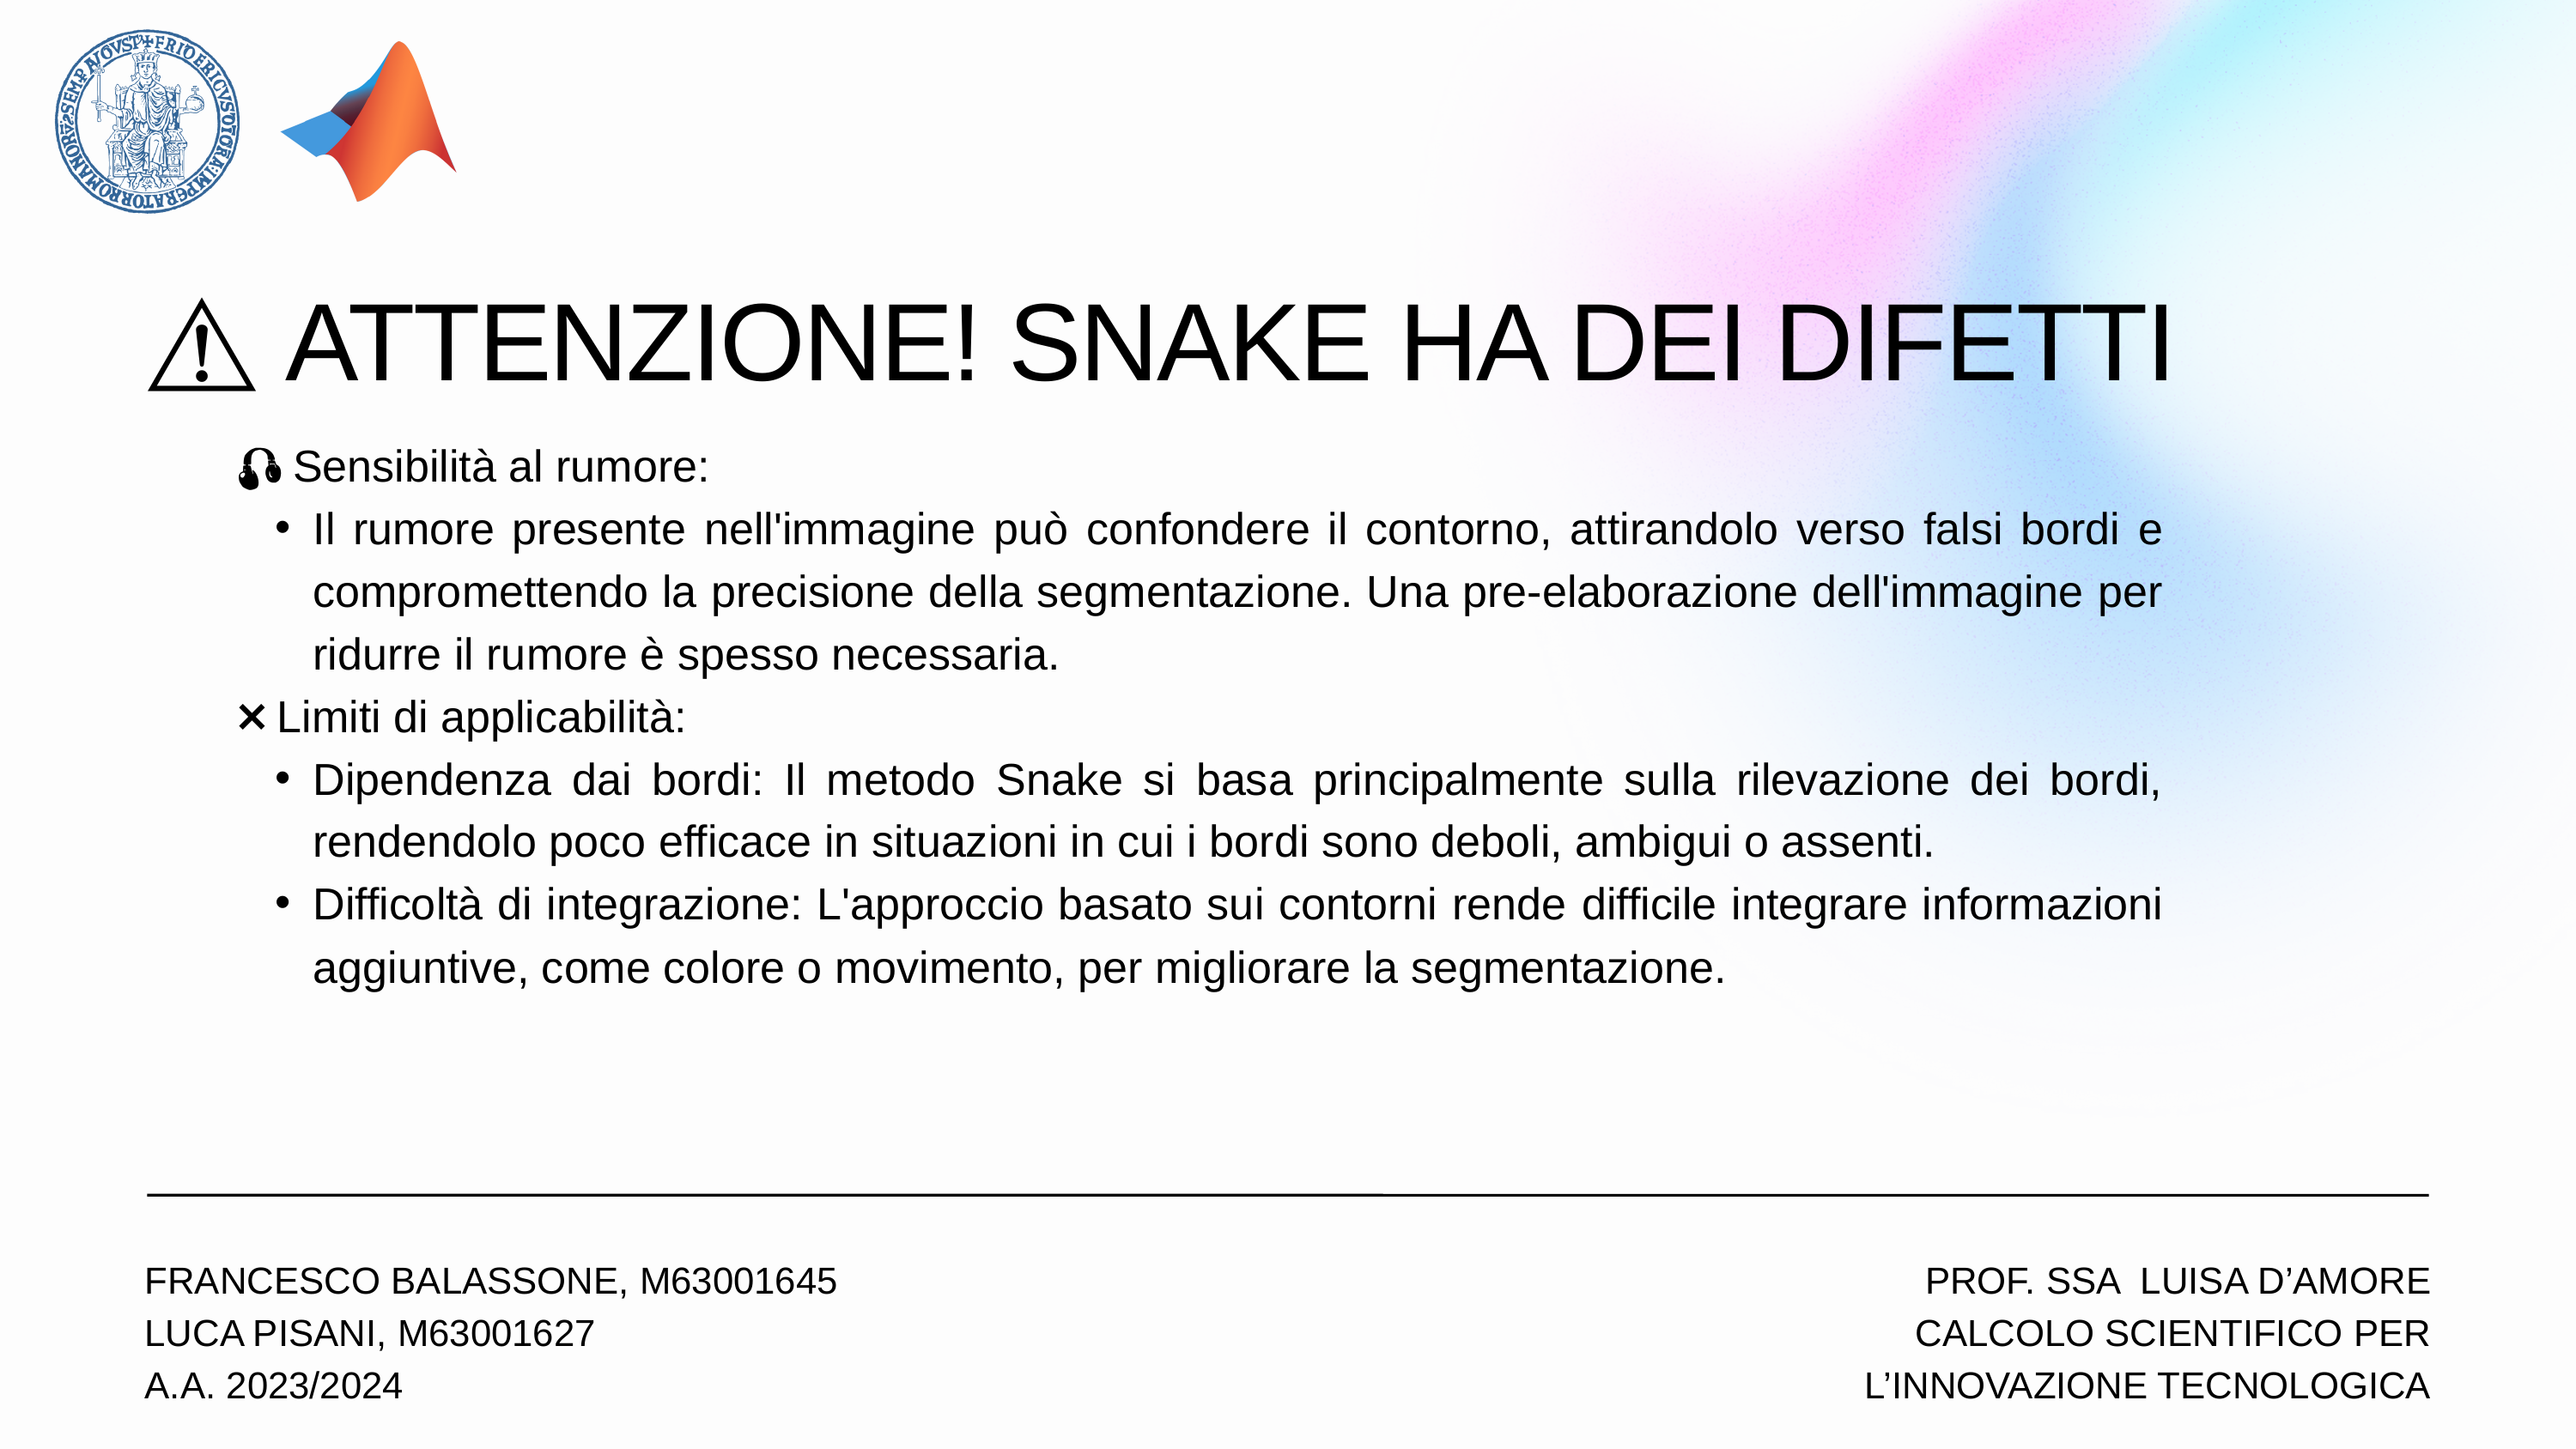

⚠️ ATTENZIONE! SNAKE HA DEI DIFETTI
🎧 Sensibilità al rumore:
Il rumore presente nell'immagine può confondere il contorno, attirandolo verso falsi bordi e compromettendo la precisione della segmentazione. Una pre-elaborazione dell'immagine per ridurre il rumore è spesso necessaria.
❌ Limiti di applicabilità:
Dipendenza dai bordi: Il metodo Snake si basa principalmente sulla rilevazione dei bordi, rendendolo poco efficace in situazioni in cui i bordi sono deboli, ambigui o assenti.
Difficoltà di integrazione: L'approccio basato sui contorni rende difficile integrare informazioni aggiuntive, come colore o movimento, per migliorare la segmentazione.

FRANCESCO BALASSONE, M63001645
LUCA PISANI, M63001627
A.A. 2023/2024
PROF. SSA  LUISA D’AMORE
CALCOLO SCIENTIFICO PER L’INNOVAZIONE TECNOLOGICA